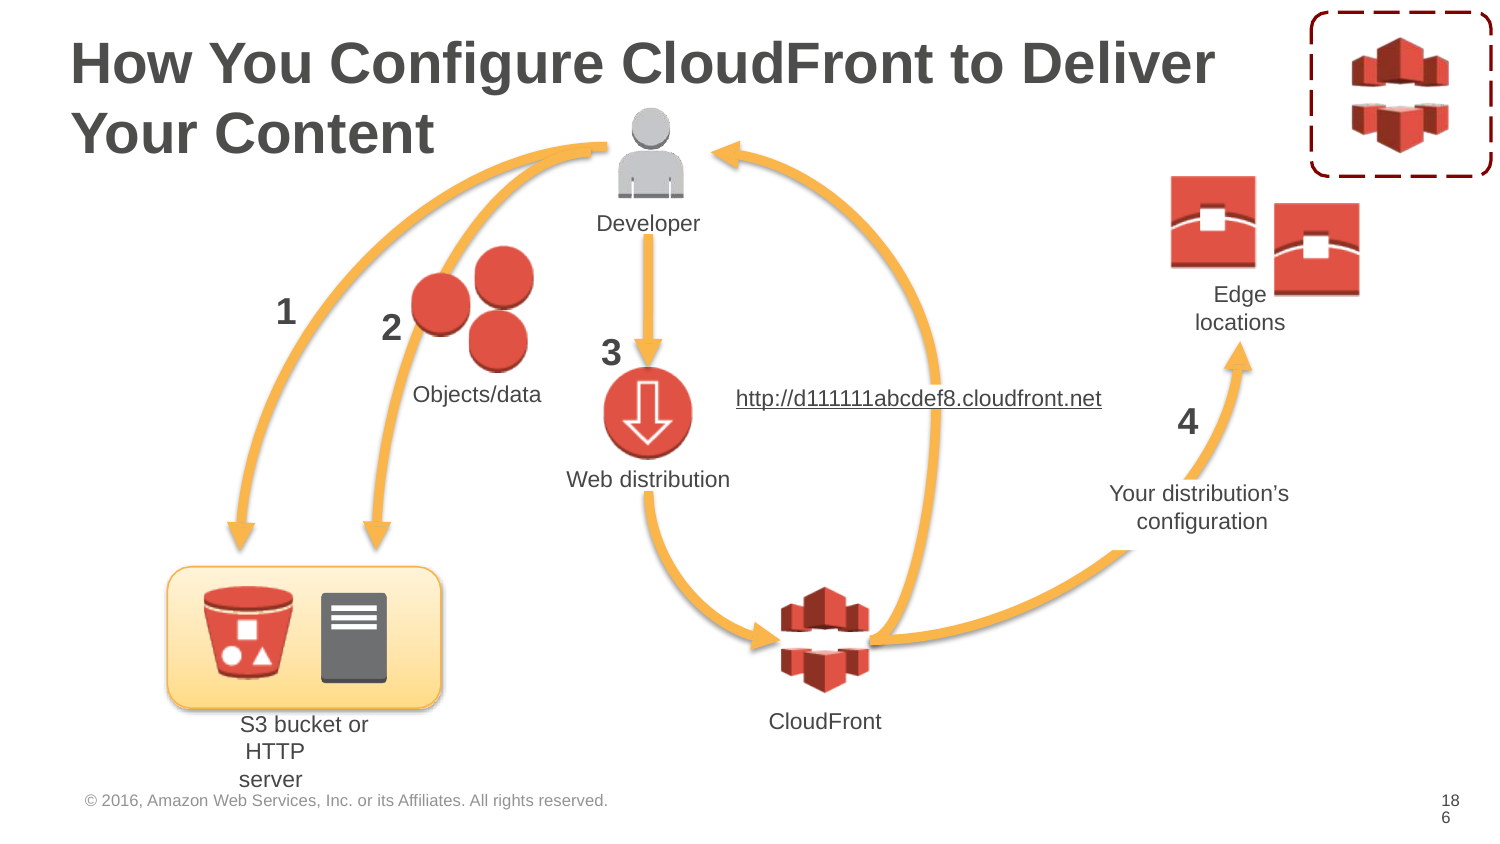

# How You Configure CloudFront to Deliver  Your Content

Developer

Edge  locations
1
2

3

Objects/data
http://d111111abcdef8.cloudfront.net
4
Web distribution
Your distribution’s
configuration

CloudFront
S3 bucket or  HTTP server
© 2016, Amazon Web Services, Inc. or its Affiliates. All rights reserved.
186